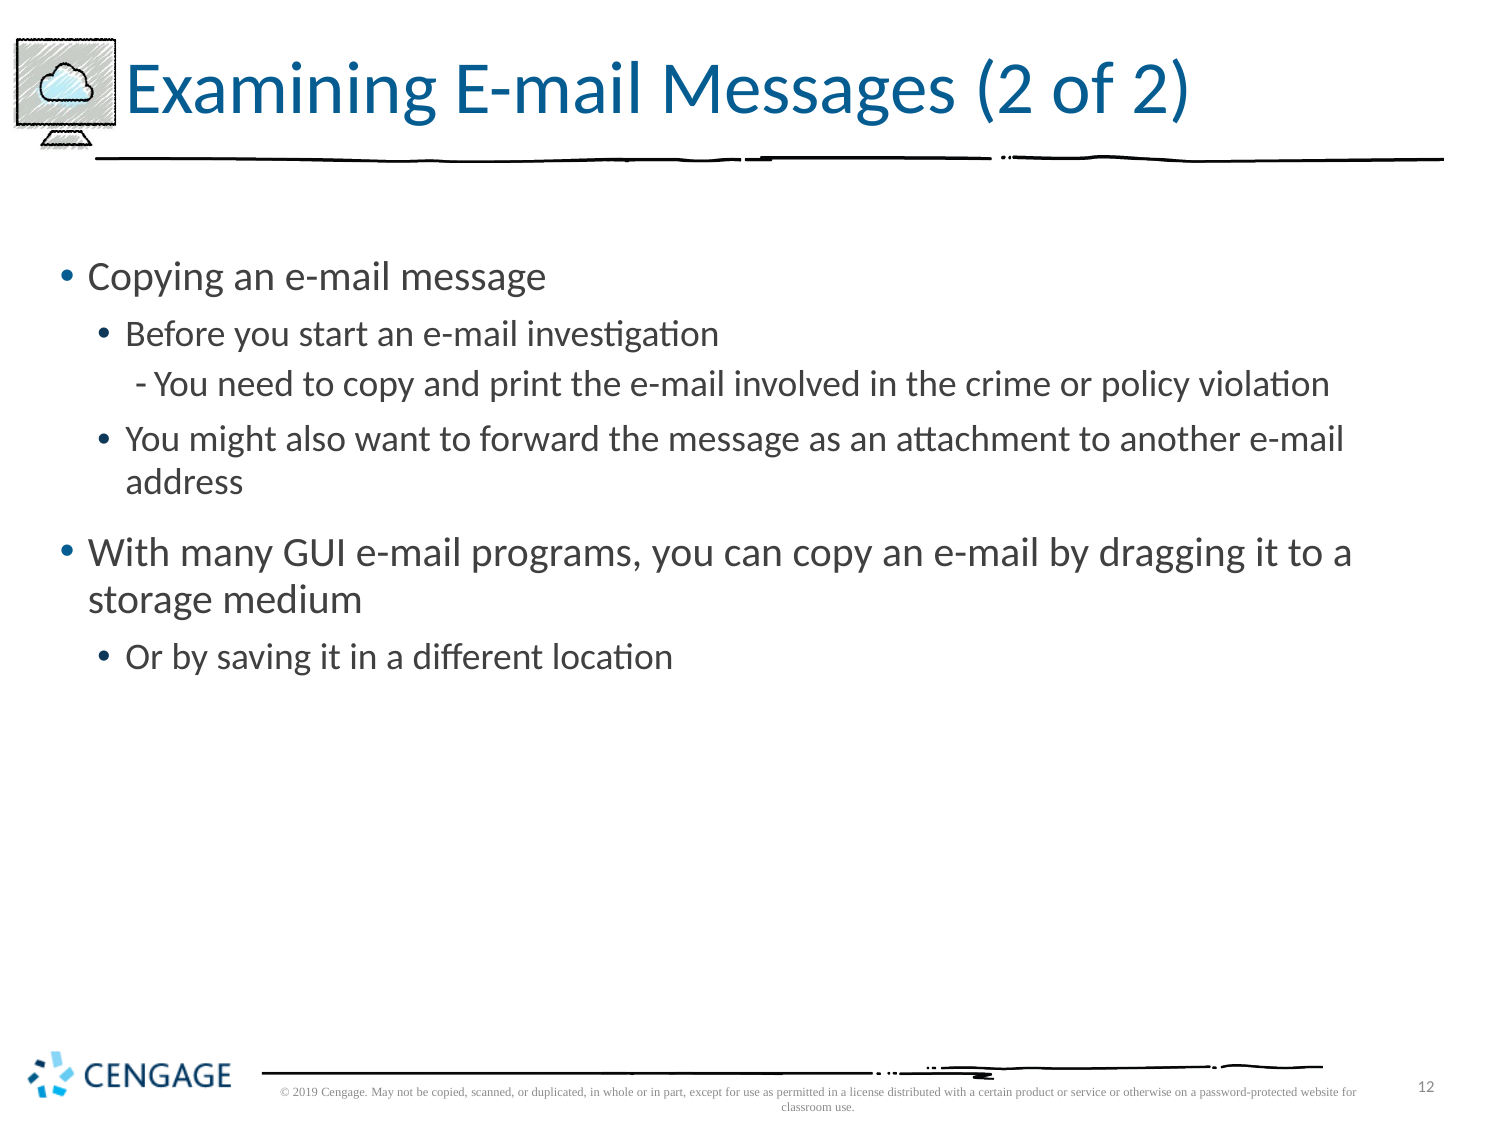

# Examining E-mail Messages (2 of 2)
Copying an e-mail message
Before you start an e-mail investigation
You need to copy and print the e-mail involved in the crime or policy violation
You might also want to forward the message as an attachment to another e-mail address
With many GUI e-mail programs, you can copy an e-mail by dragging it to a storage medium
Or by saving it in a different location
© 2019 Cengage. May not be copied, scanned, or duplicated, in whole or in part, except for use as permitted in a license distributed with a certain product or service or otherwise on a password-protected website for classroom use.